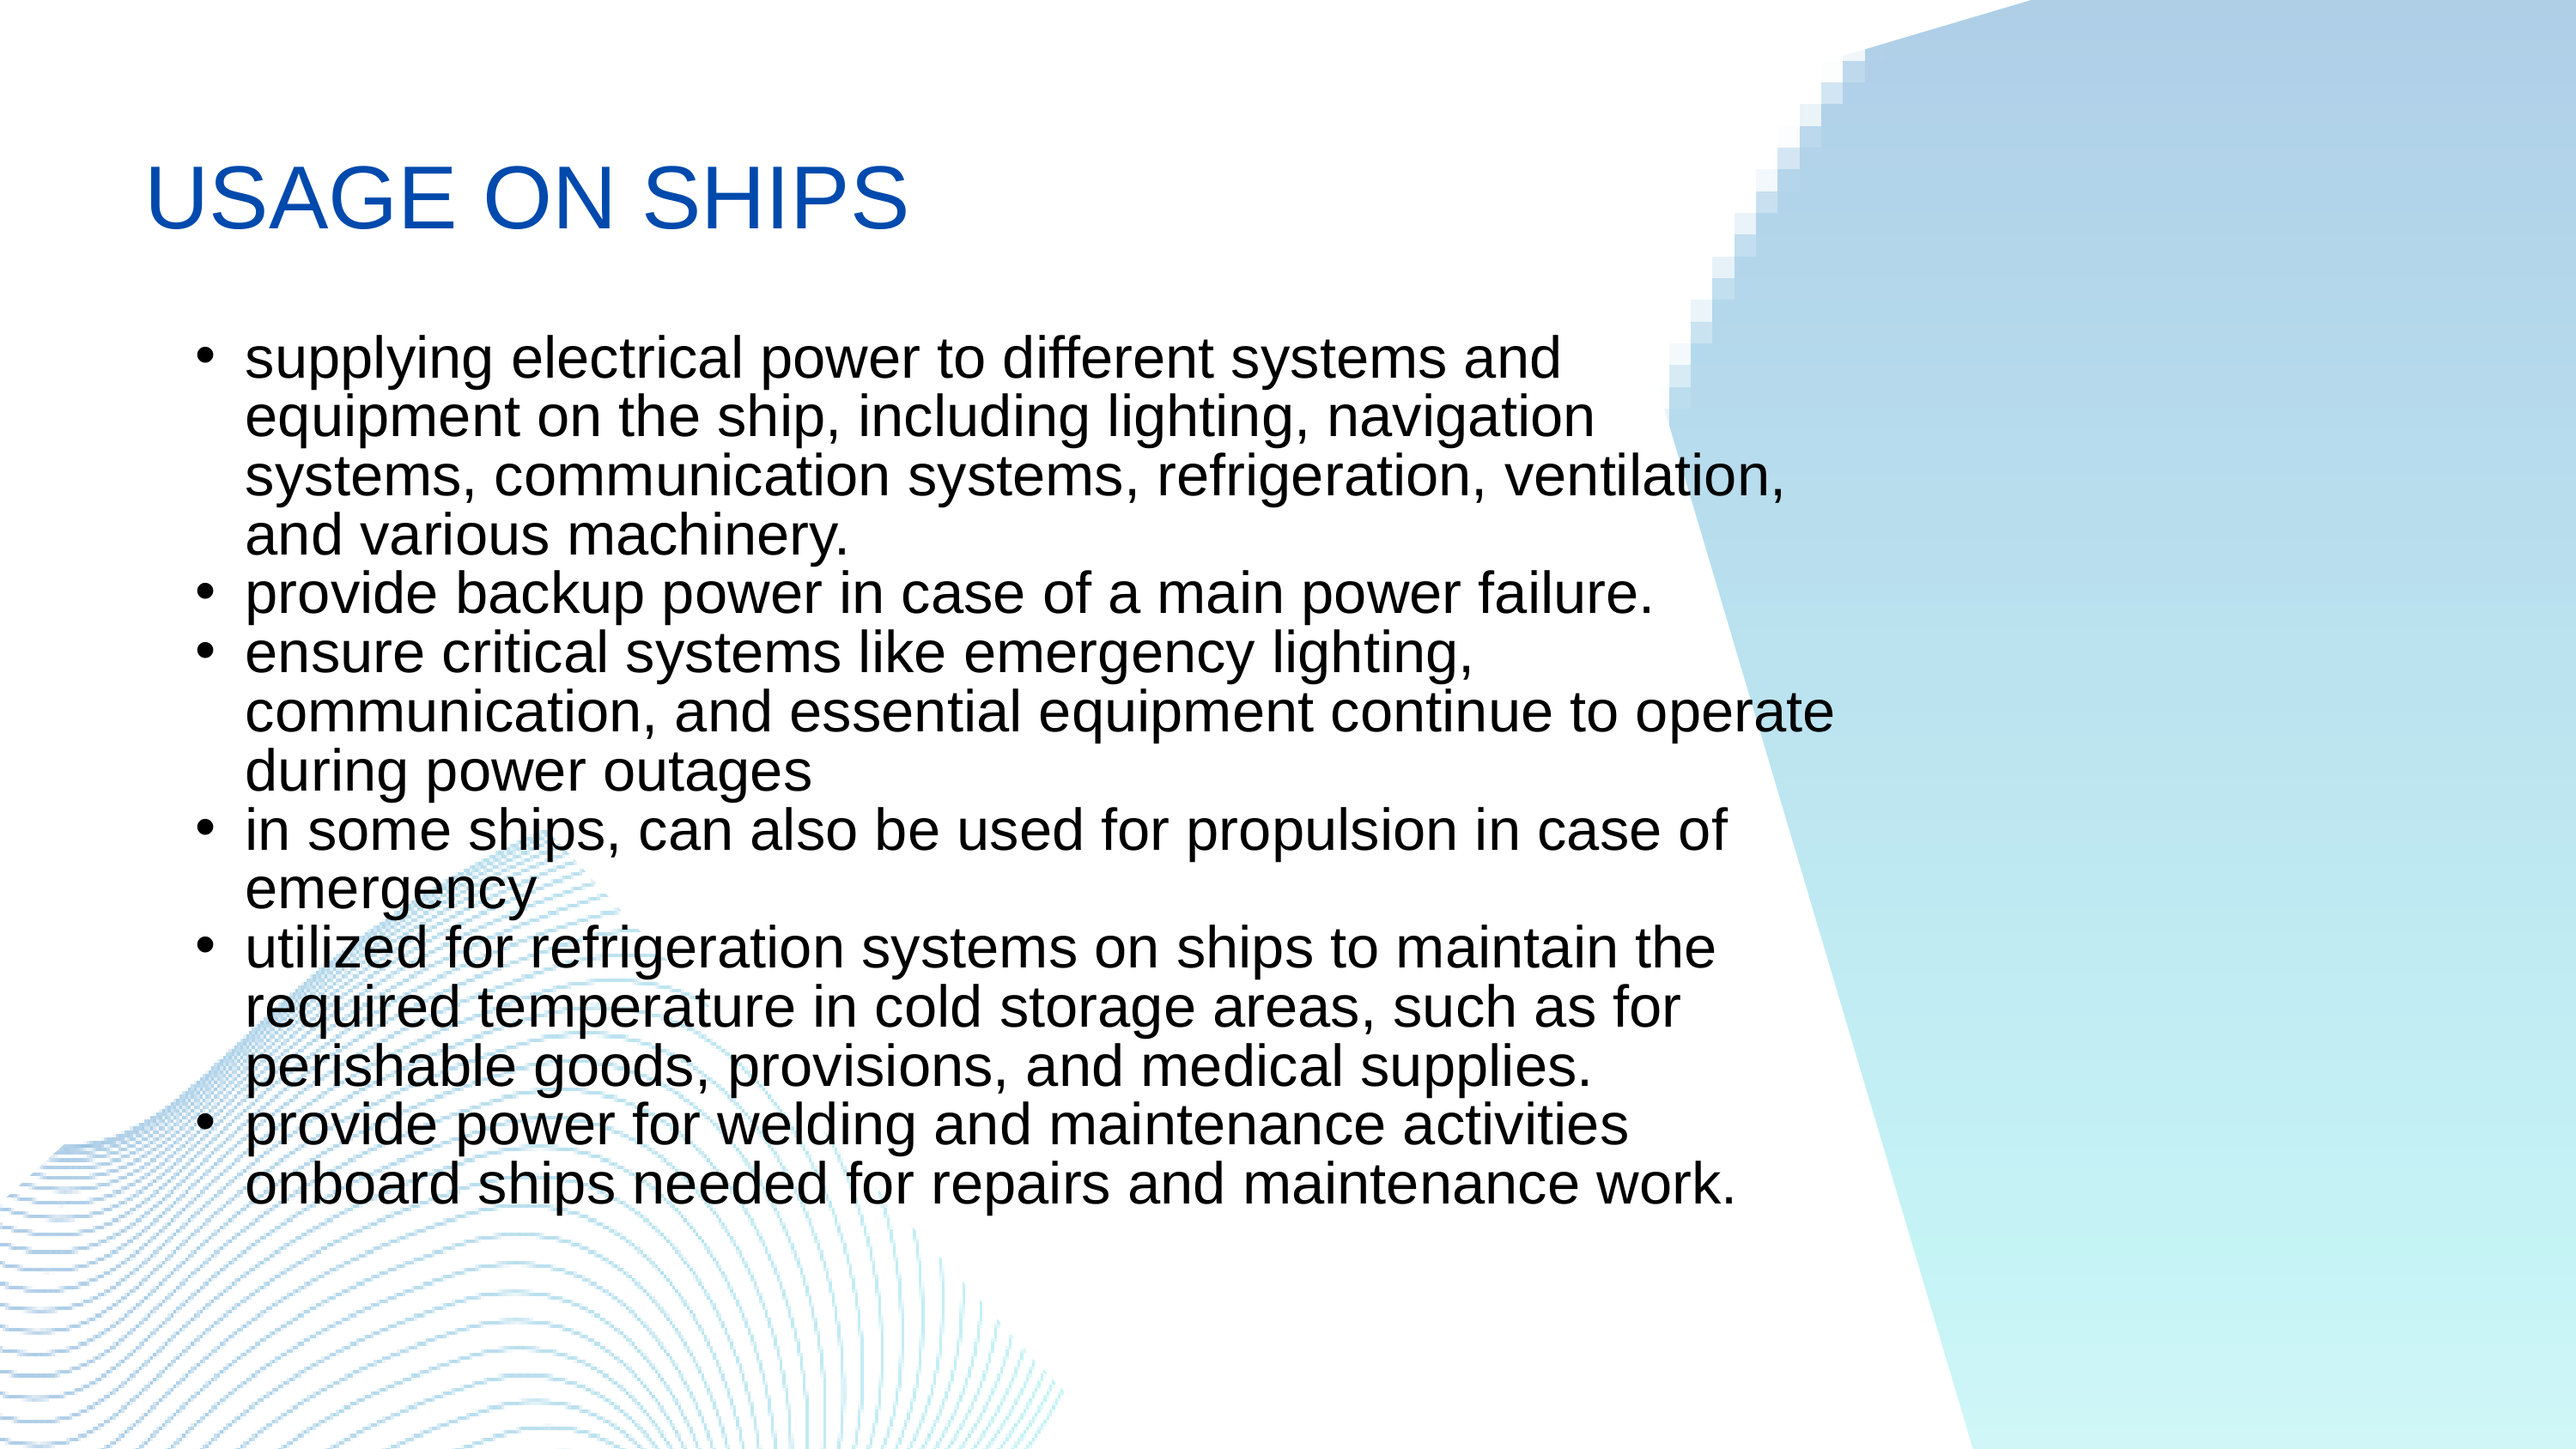

USAGE ON SHIPS
supplying electrical power to different systems and equipment on the ship, including lighting, navigation systems, communication systems, refrigeration, ventilation, and various machinery.
provide backup power in case of a main power failure.
ensure critical systems like emergency lighting, communication, and essential equipment continue to operate during power outages
in some ships, can also be used for propulsion in case of emergency
utilized for refrigeration systems on ships to maintain the required temperature in cold storage areas, such as for perishable goods, provisions, and medical supplies.
provide power for welding and maintenance activities onboard ships needed for repairs and maintenance work.